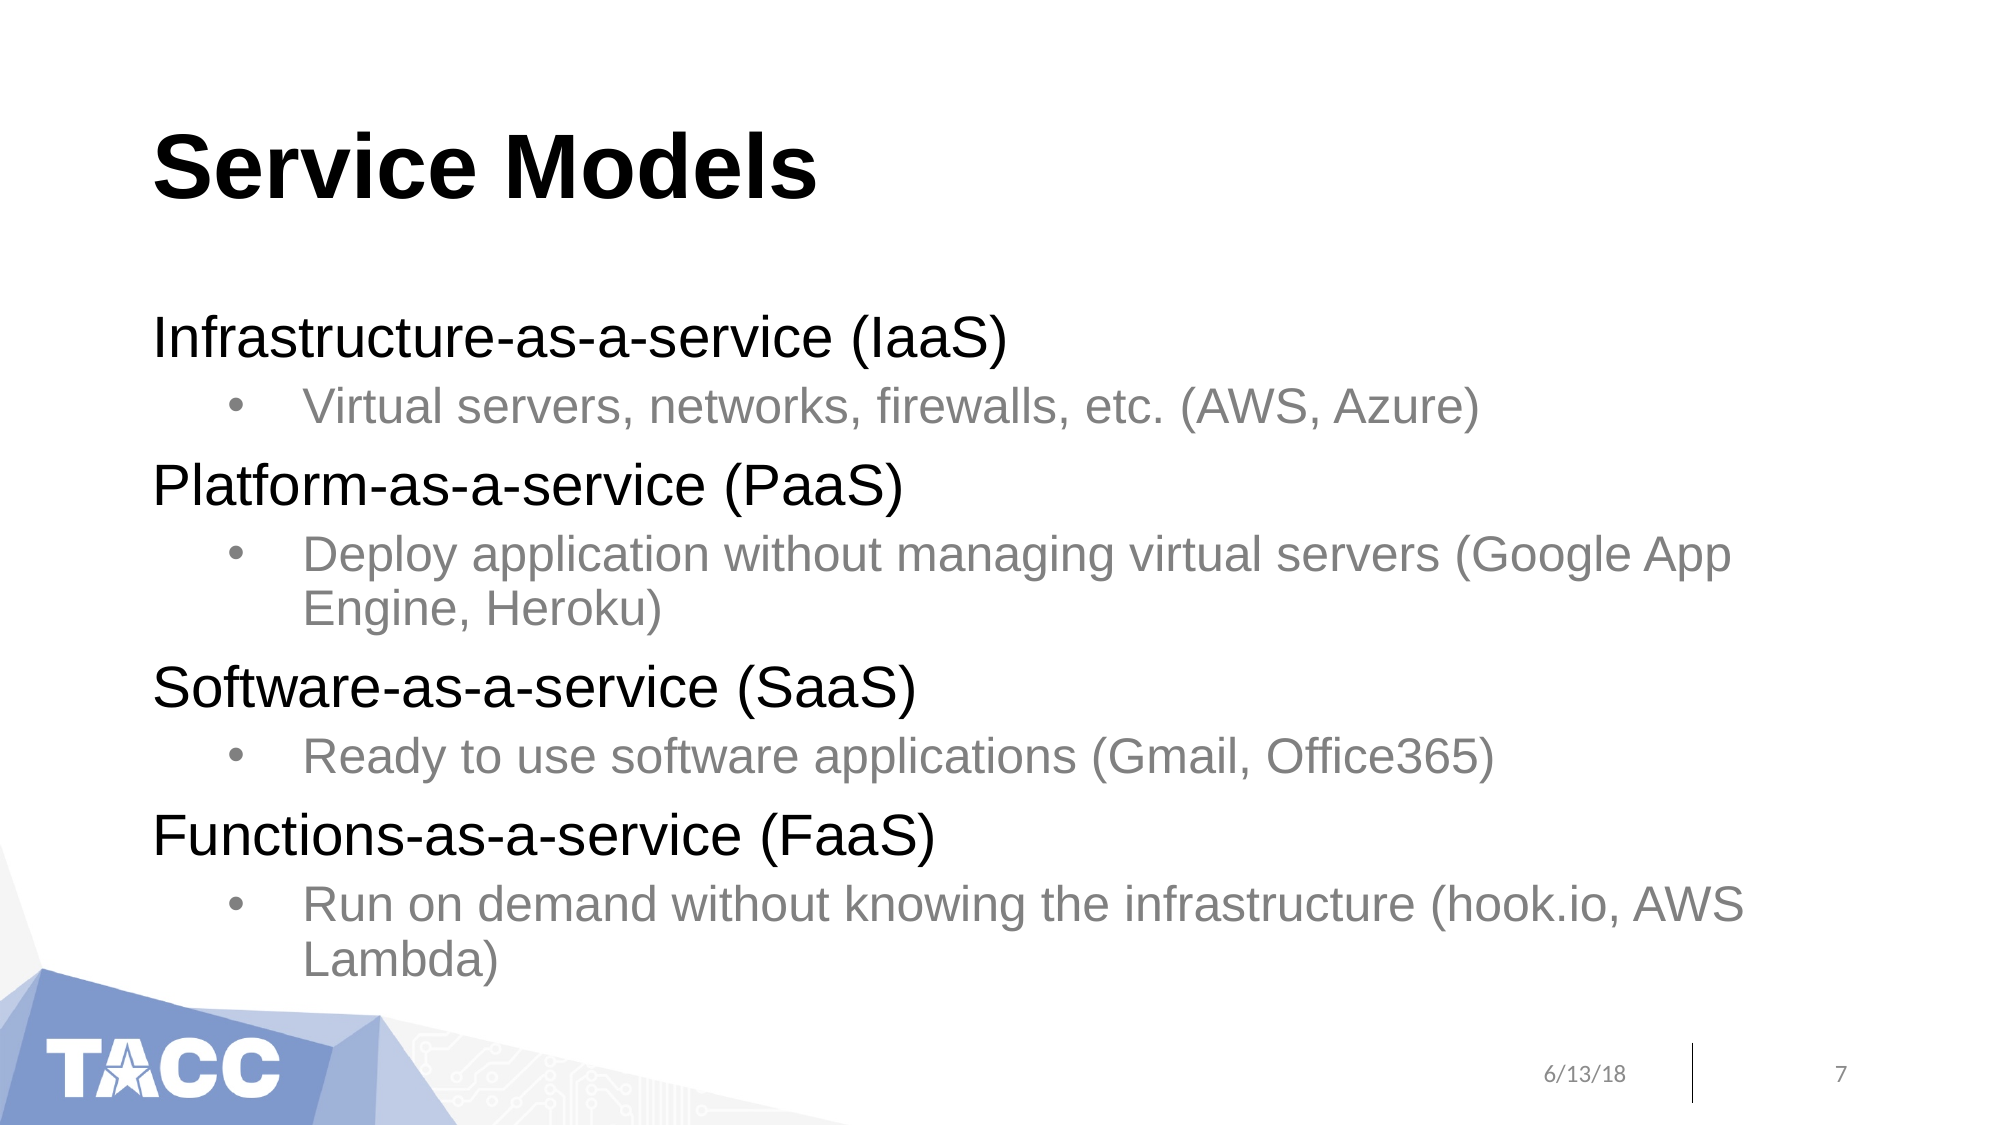

# Service Models
Infrastructure-as-a-service (IaaS)
Virtual servers, networks, firewalls, etc. (AWS, Azure)
Platform-as-a-service (PaaS)
Deploy application without managing virtual servers (Google App Engine, Heroku)
Software-as-a-service (SaaS)
Ready to use software applications (Gmail, Office365)
Functions-as-a-service (FaaS)
Run on demand without knowing the infrastructure (hook.io, AWS Lambda)

6/13/18
7